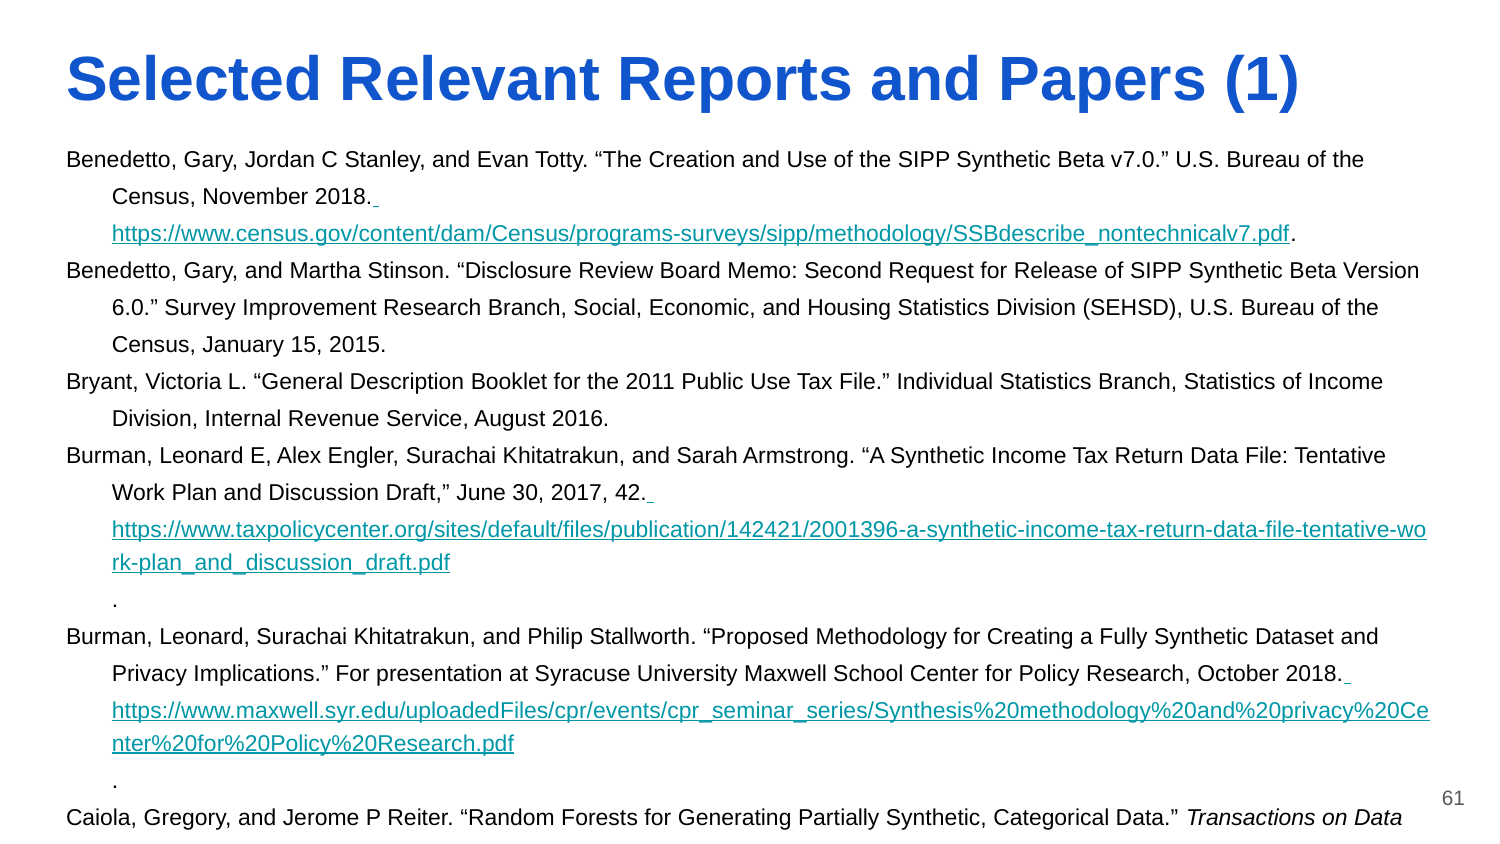

# Selected Relevant Reports and Papers (1)
Benedetto, Gary, Jordan C Stanley, and Evan Totty. “The Creation and Use of the SIPP Synthetic Beta v7.0.” U.S. Bureau of the Census, November 2018. https://www.census.gov/content/dam/Census/programs-surveys/sipp/methodology/SSBdescribe_nontechnicalv7.pdf.
Benedetto, Gary, and Martha Stinson. “Disclosure Review Board Memo: Second Request for Release of SIPP Synthetic Beta Version 6.0.” Survey Improvement Research Branch, Social, Economic, and Housing Statistics Division (SEHSD), U.S. Bureau of the Census, January 15, 2015.
Bryant, Victoria L. “General Description Booklet for the 2011 Public Use Tax File.” Individual Statistics Branch, Statistics of Income Division, Internal Revenue Service, August 2016.
Burman, Leonard E, Alex Engler, Surachai Khitatrakun, and Sarah Armstrong. “A Synthetic Income Tax Return Data File: Tentative Work Plan and Discussion Draft,” June 30, 2017, 42. https://www.taxpolicycenter.org/sites/default/files/publication/142421/2001396-a-synthetic-income-tax-return-data-file-tentative-work-plan_and_discussion_draft.pdf.
Burman, Leonard, Surachai Khitatrakun, and Philip Stallworth. “Proposed Methodology for Creating a Fully Synthetic Dataset and Privacy Implications.” For presentation at Syracuse University Maxwell School Center for Policy Research, October 2018. https://www.maxwell.syr.edu/uploadedFiles/cpr/events/cpr_seminar_series/Synthesis%20methodology%20and%20privacy%20Center%20for%20Policy%20Research.pdf.
Caiola, Gregory, and Jerome P Reiter. “Random Forests for Generating Partially Synthetic, Categorical Data.” Transactions on Data Privacy 3 (2010): 16.
61